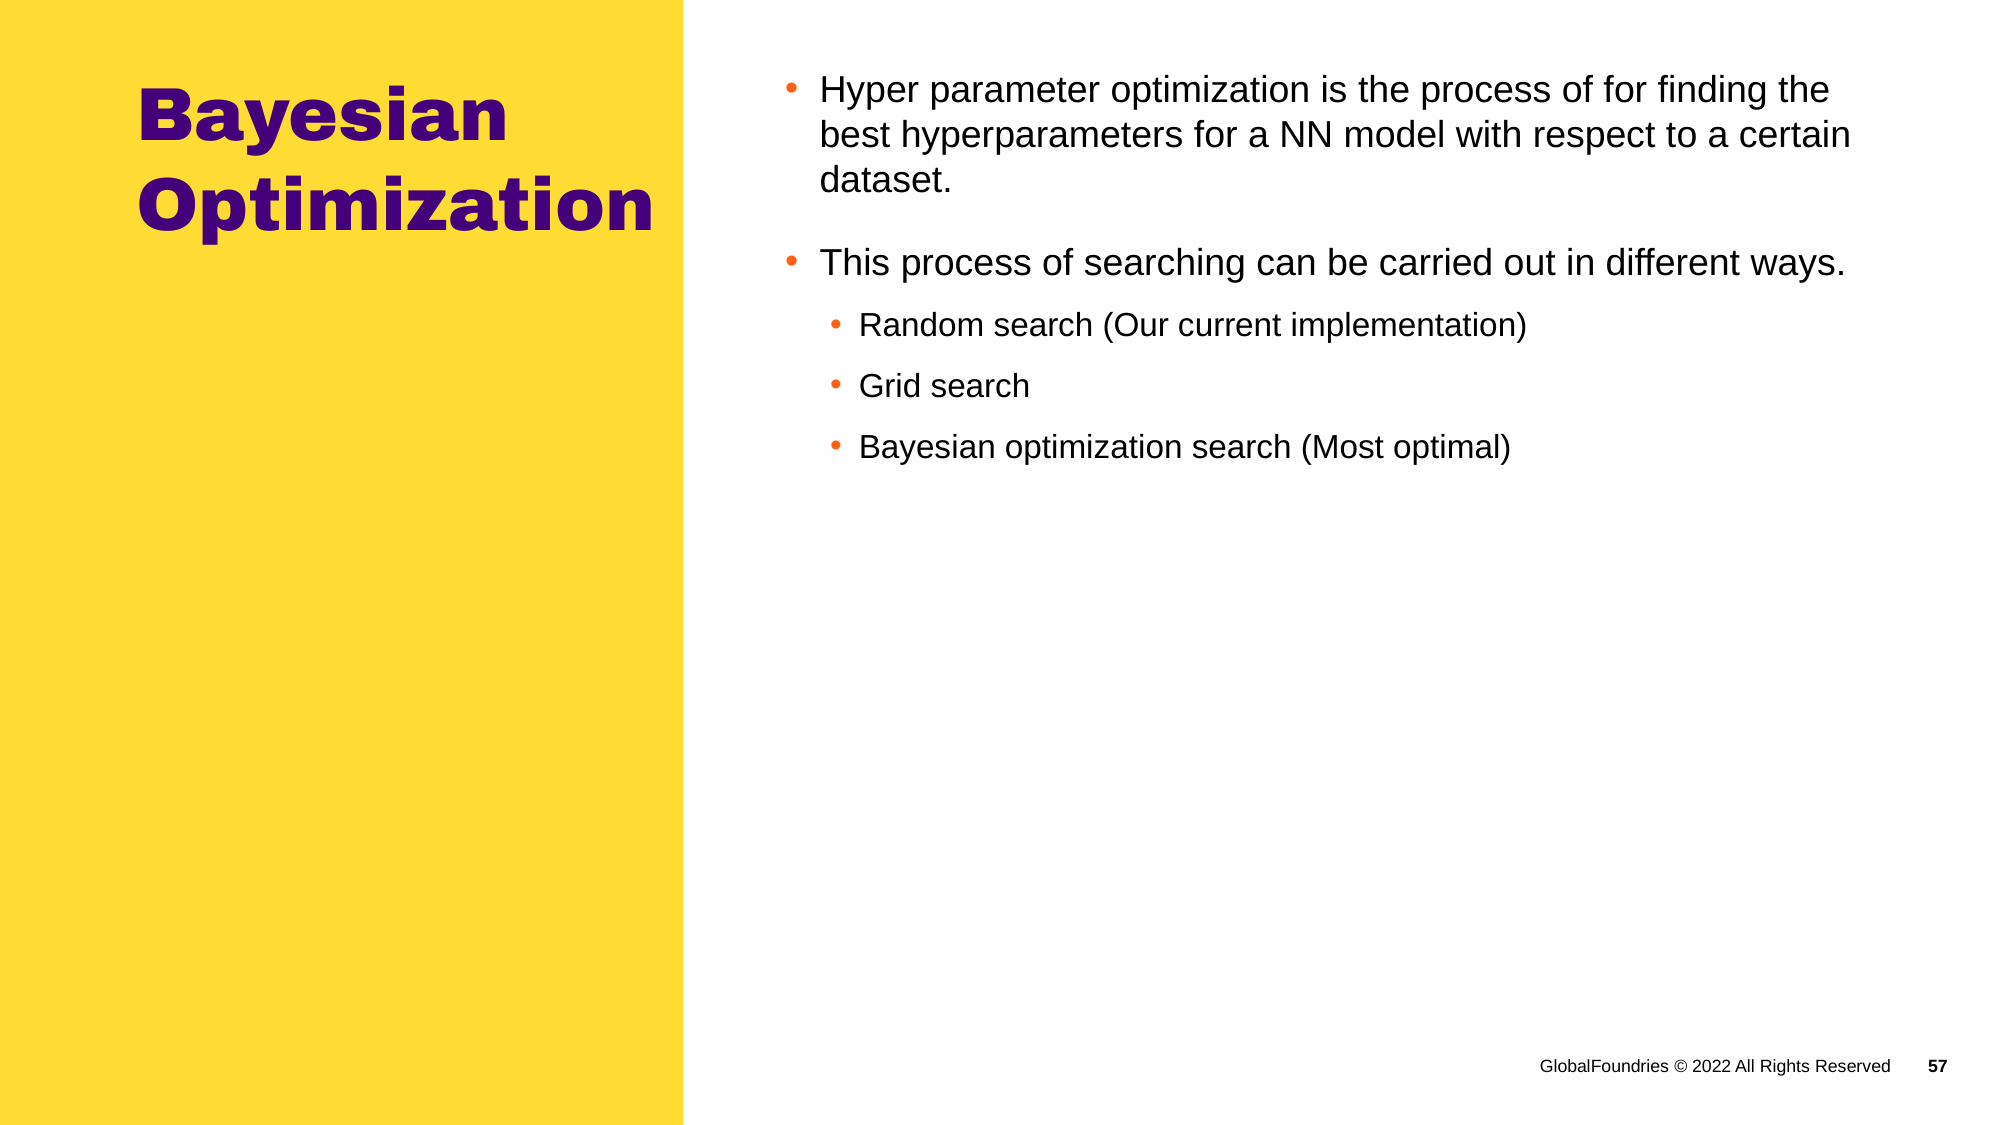

# Bayesian Optimization
Hyper parameter optimization is the process of for finding the best hyperparameters for a NN model with respect to a certain dataset.
This process of searching can be carried out in different ways.
Random search (Our current implementation)
Grid search
Bayesian optimization search (Most optimal)
GlobalFoundries © 2022 All Rights Reserved
57